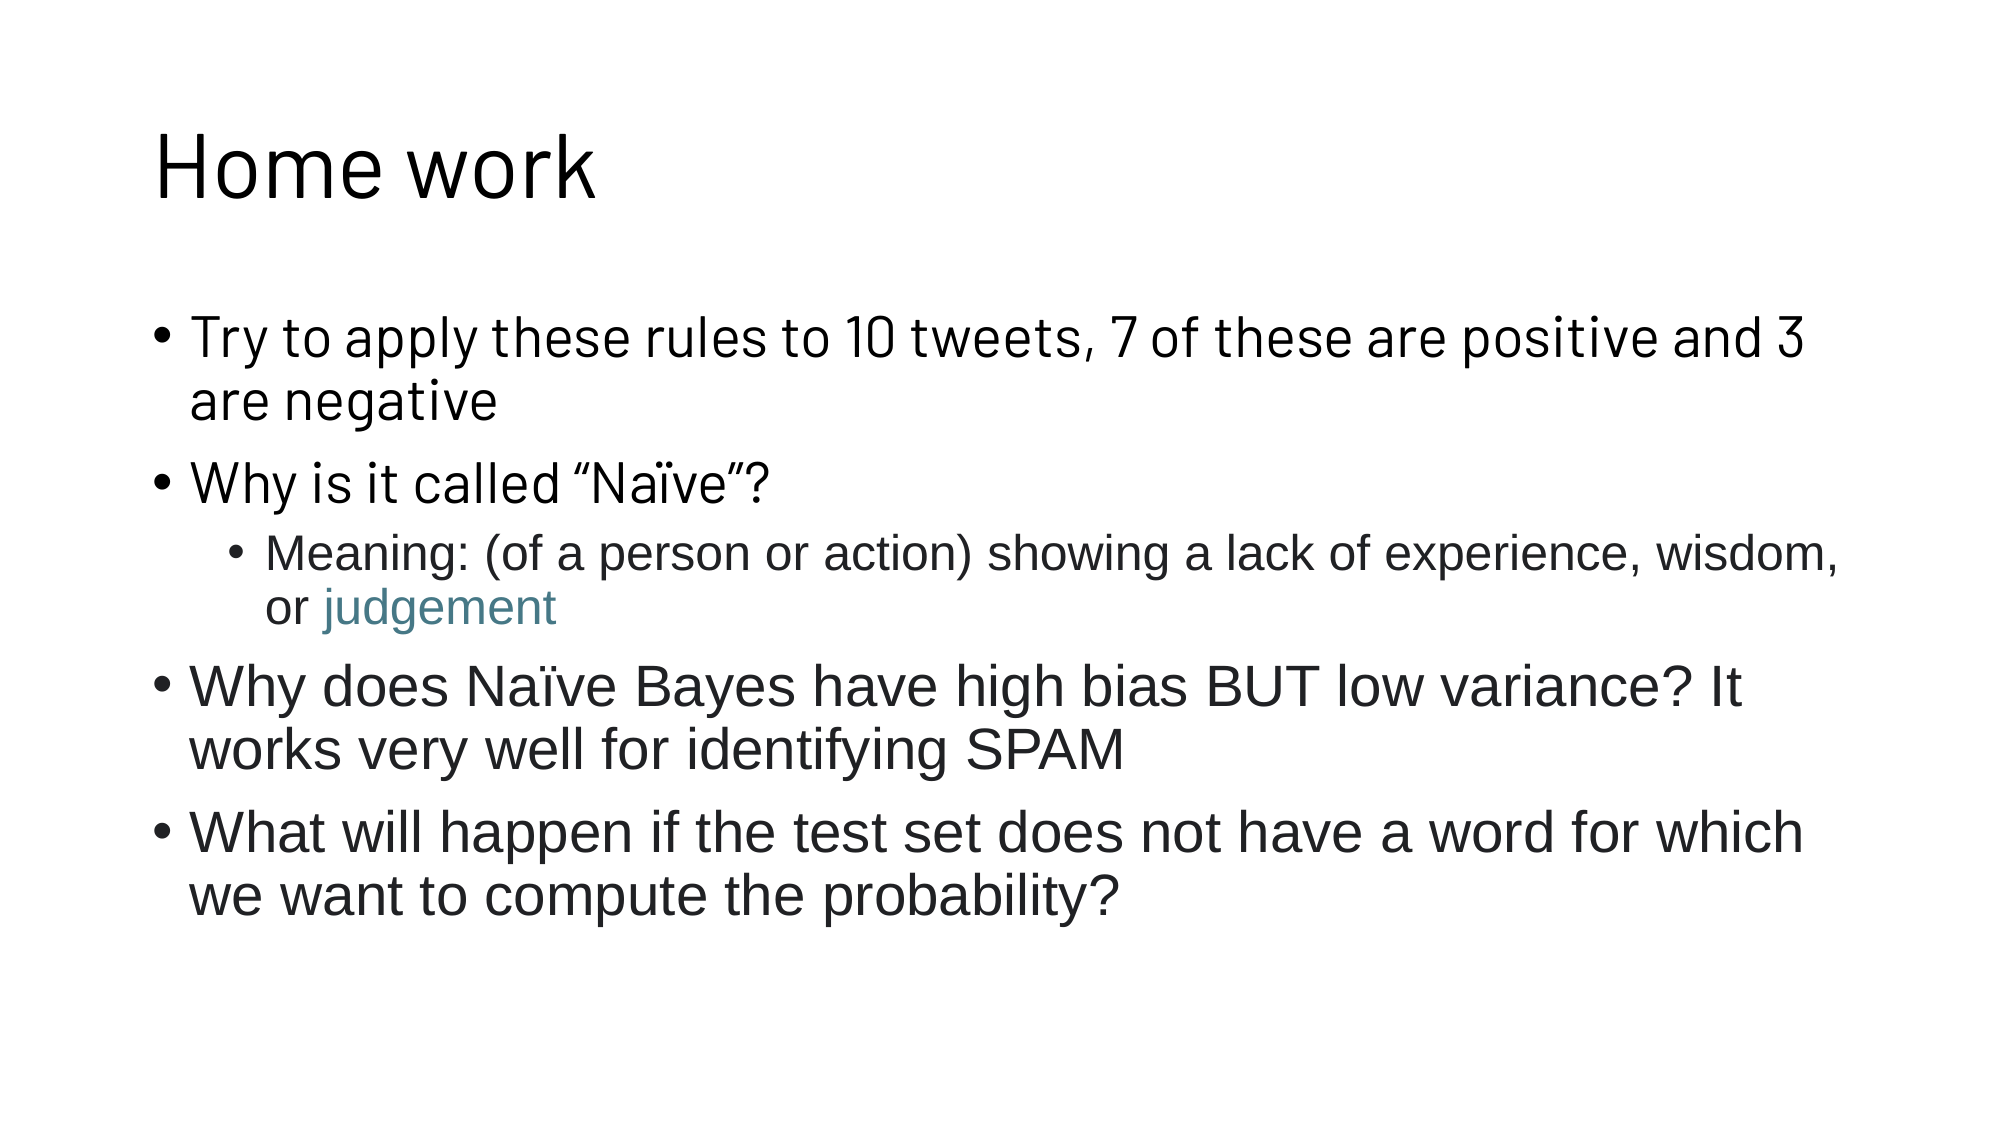

# Home work
Try to apply these rules to 10 tweets, 7 of these are positive and 3 are negative
Why is it called “Naïve”?
Meaning: (of a person or action) showing a lack of experience, wisdom, or judgement
Why does Naïve Bayes have high bias BUT low variance? It works very well for identifying SPAM
What will happen if the test set does not have a word for which we want to compute the probability?